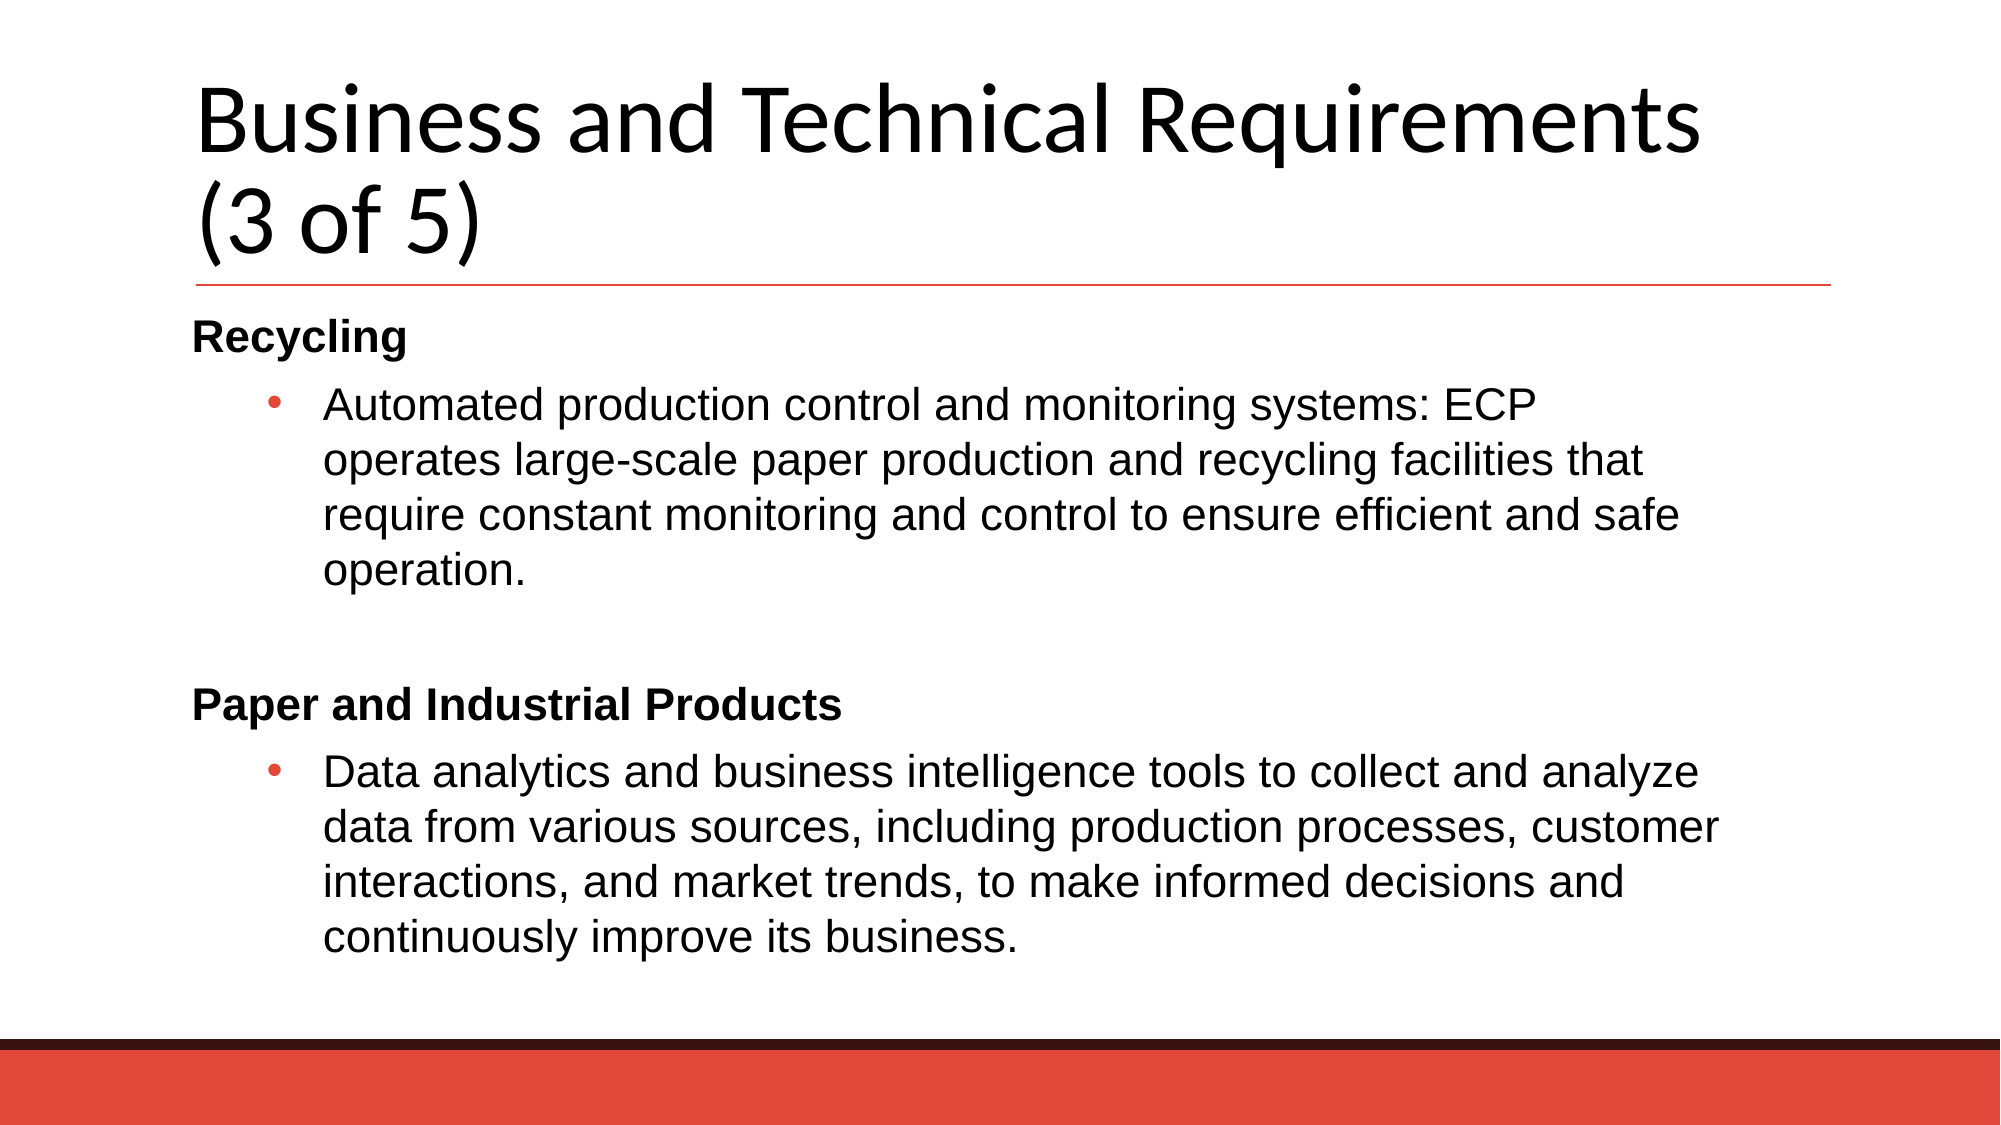

# Business and Technical Requirements  (3 of 5)
Recycling
Automated production control and monitoring systems: ECP operates large-scale paper production and recycling facilities that require constant monitoring and control to ensure efficient and safe operation.

Paper and Industrial Products
Data analytics and business intelligence tools to collect and analyze data from various sources, including production processes, customer interactions, and market trends, to make informed decisions and continuously improve its business.